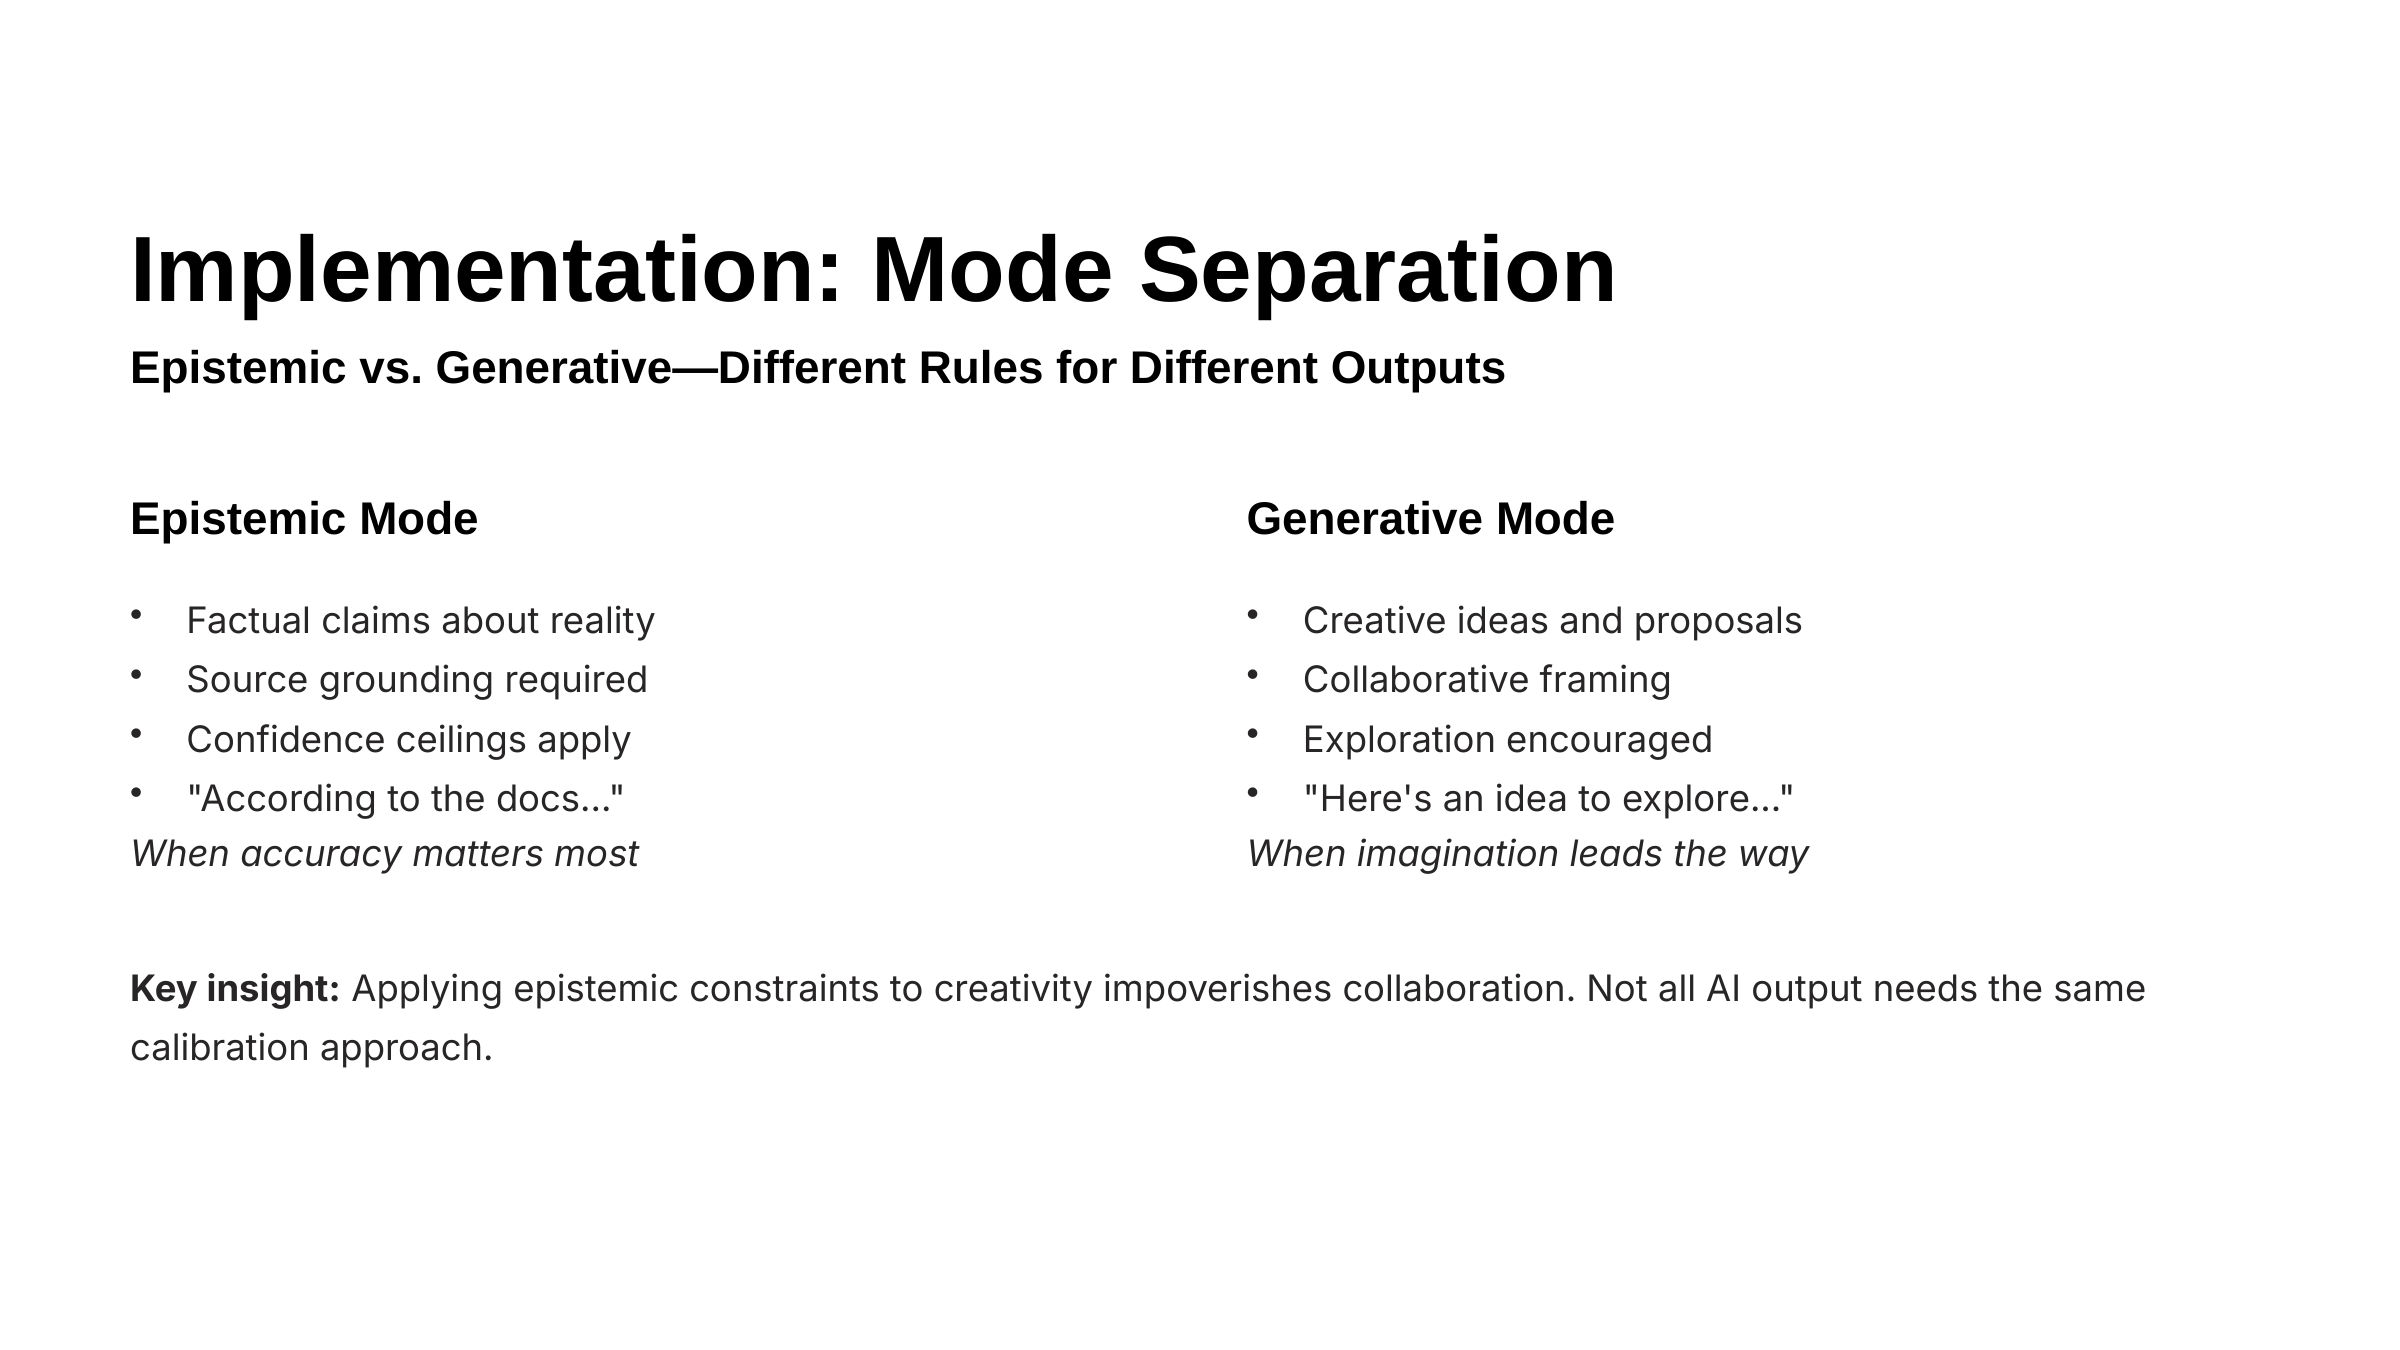

Implementation: Mode Separation
Epistemic vs. Generative—Different Rules for Different Outputs
Epistemic Mode
Generative Mode
Factual claims about reality
Source grounding required
Confidence ceilings apply
"According to the docs..."
Creative ideas and proposals
Collaborative framing
Exploration encouraged
"Here's an idea to explore..."
When accuracy matters most
When imagination leads the way
Key insight: Applying epistemic constraints to creativity impoverishes collaboration. Not all AI output needs the same calibration approach.